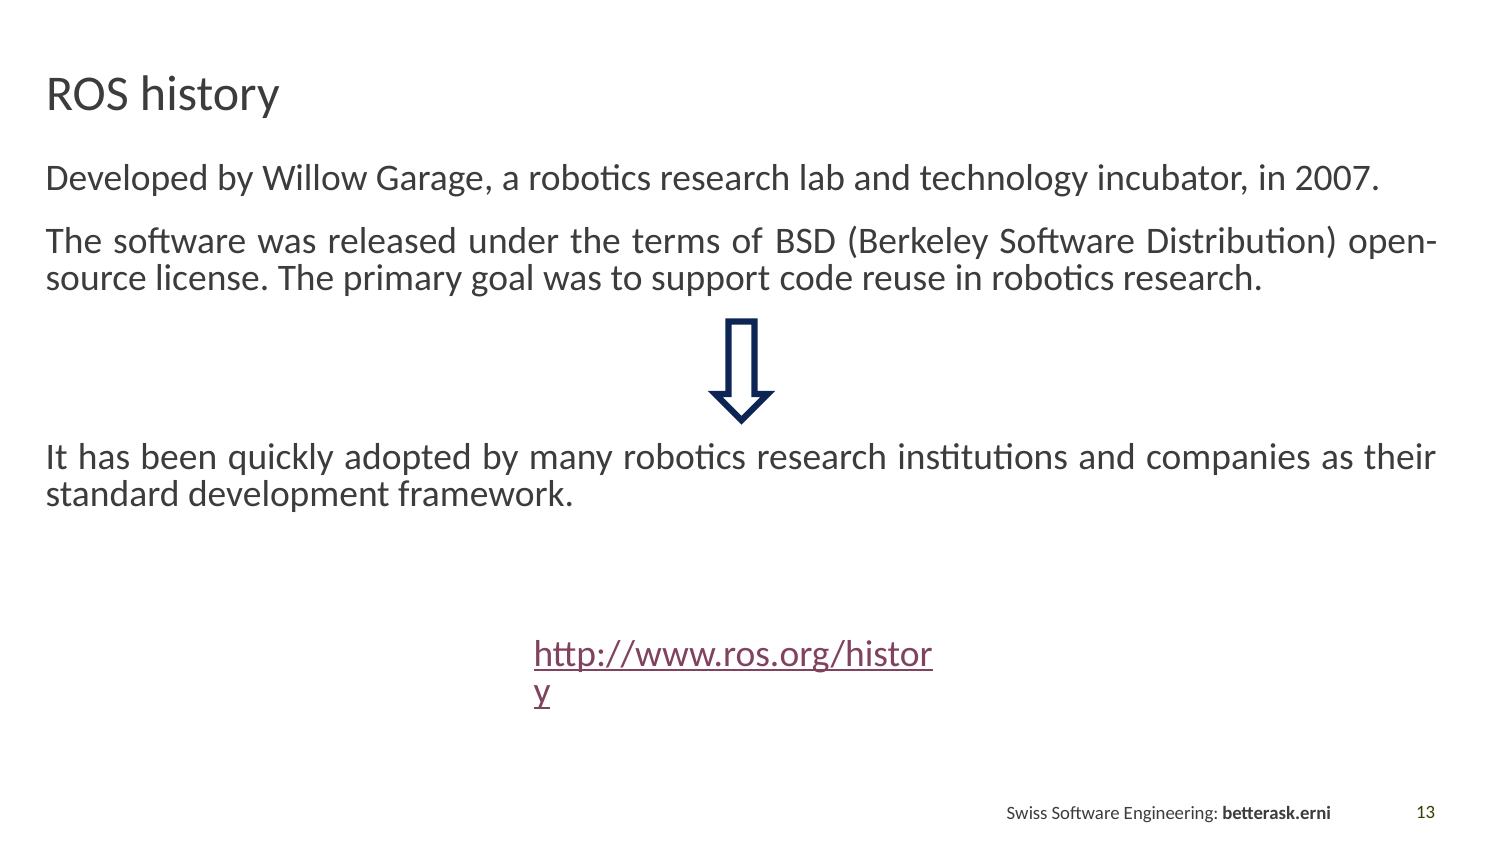

# ROS history
Developed by Willow Garage, a robotics research lab and technology incubator, in 2007.
The software was released under the terms of BSD (Berkeley Software Distribution) open-source license. The primary goal was to support code reuse in robotics research.

It has been quickly adopted by many robotics research institutions and companies as their standard development framework.

http://www.ros.org/history
13
Swiss Software Engineering: betterask.erni